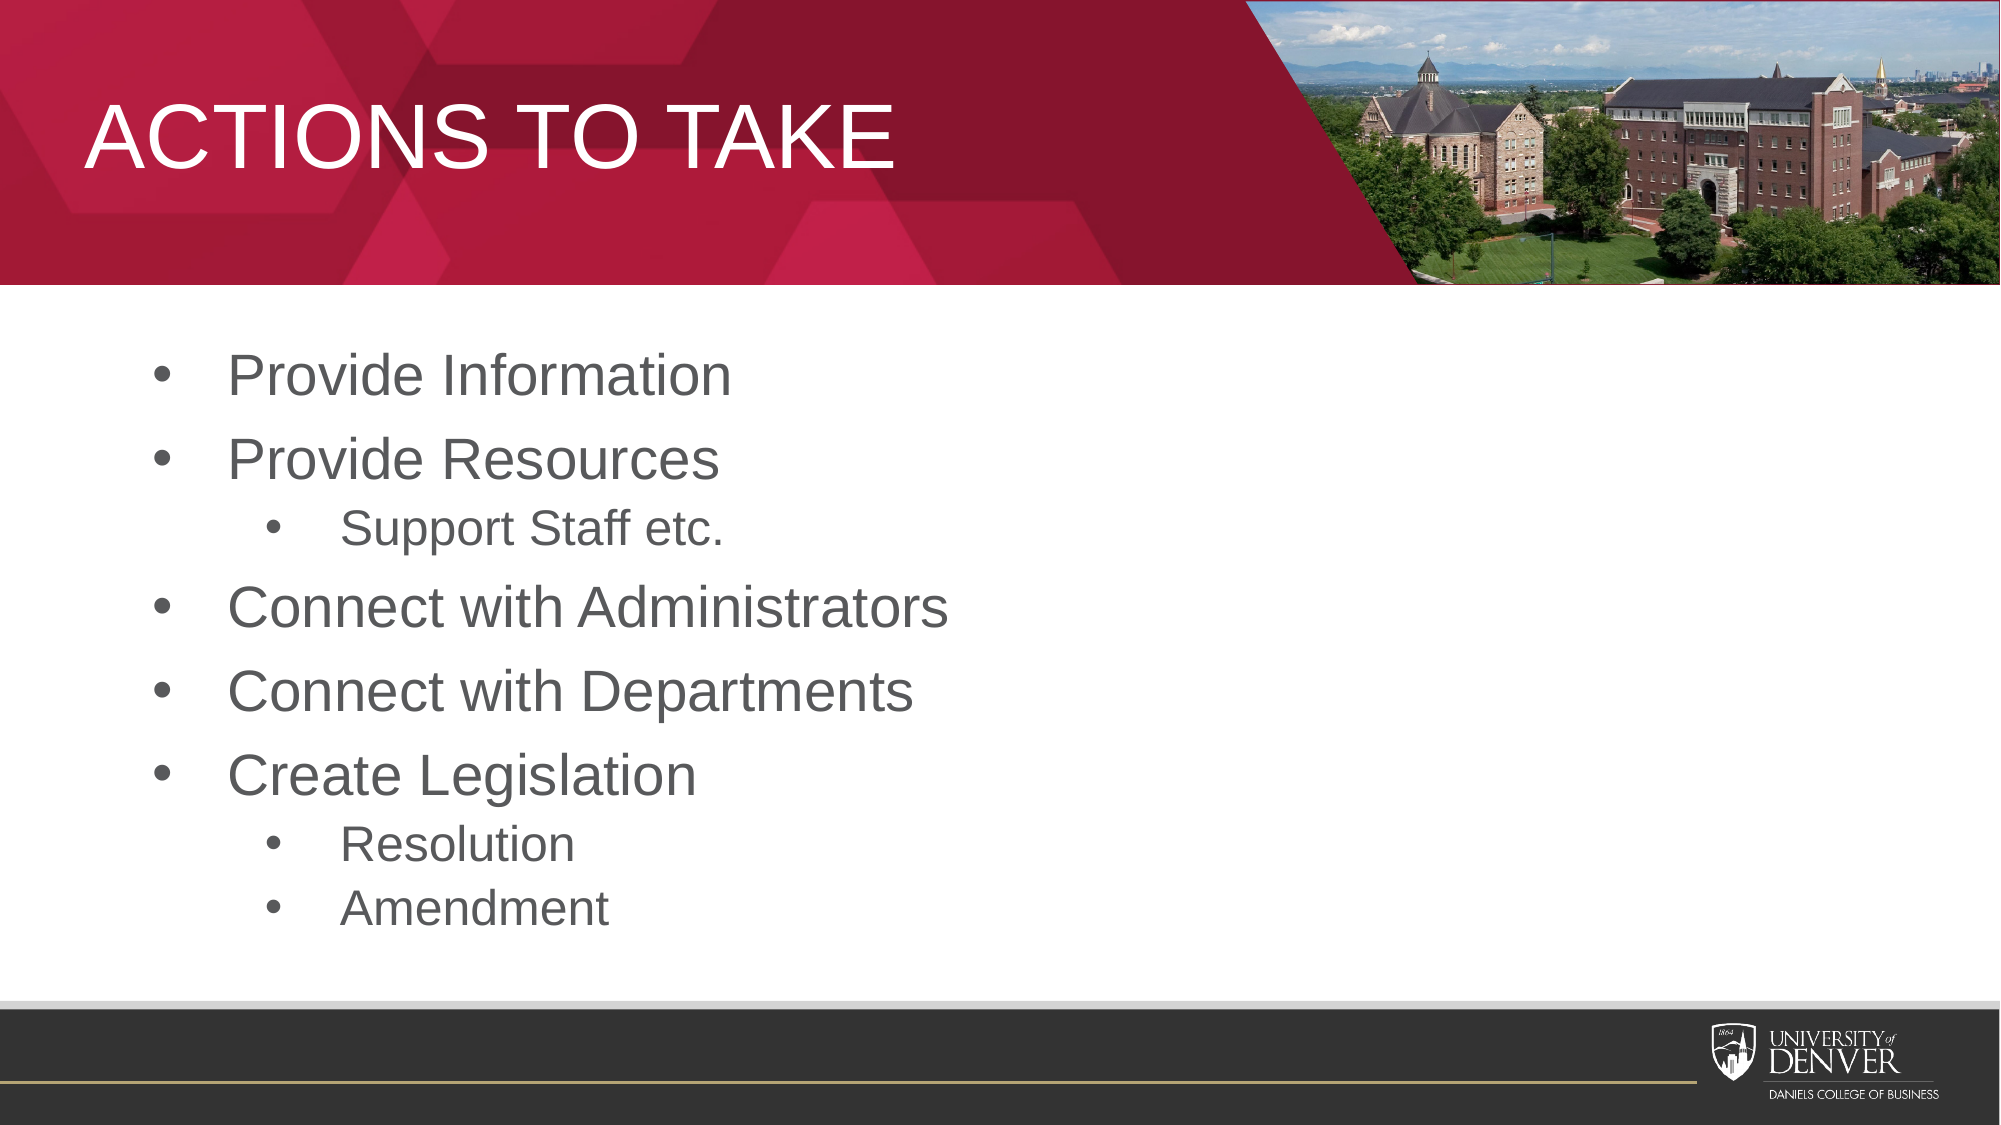

# ACTIONS TO TAKE
Provide Information
Provide Resources
Support Staff etc.
Connect with Administrators
Connect with Departments
Create Legislation
Resolution
Amendment